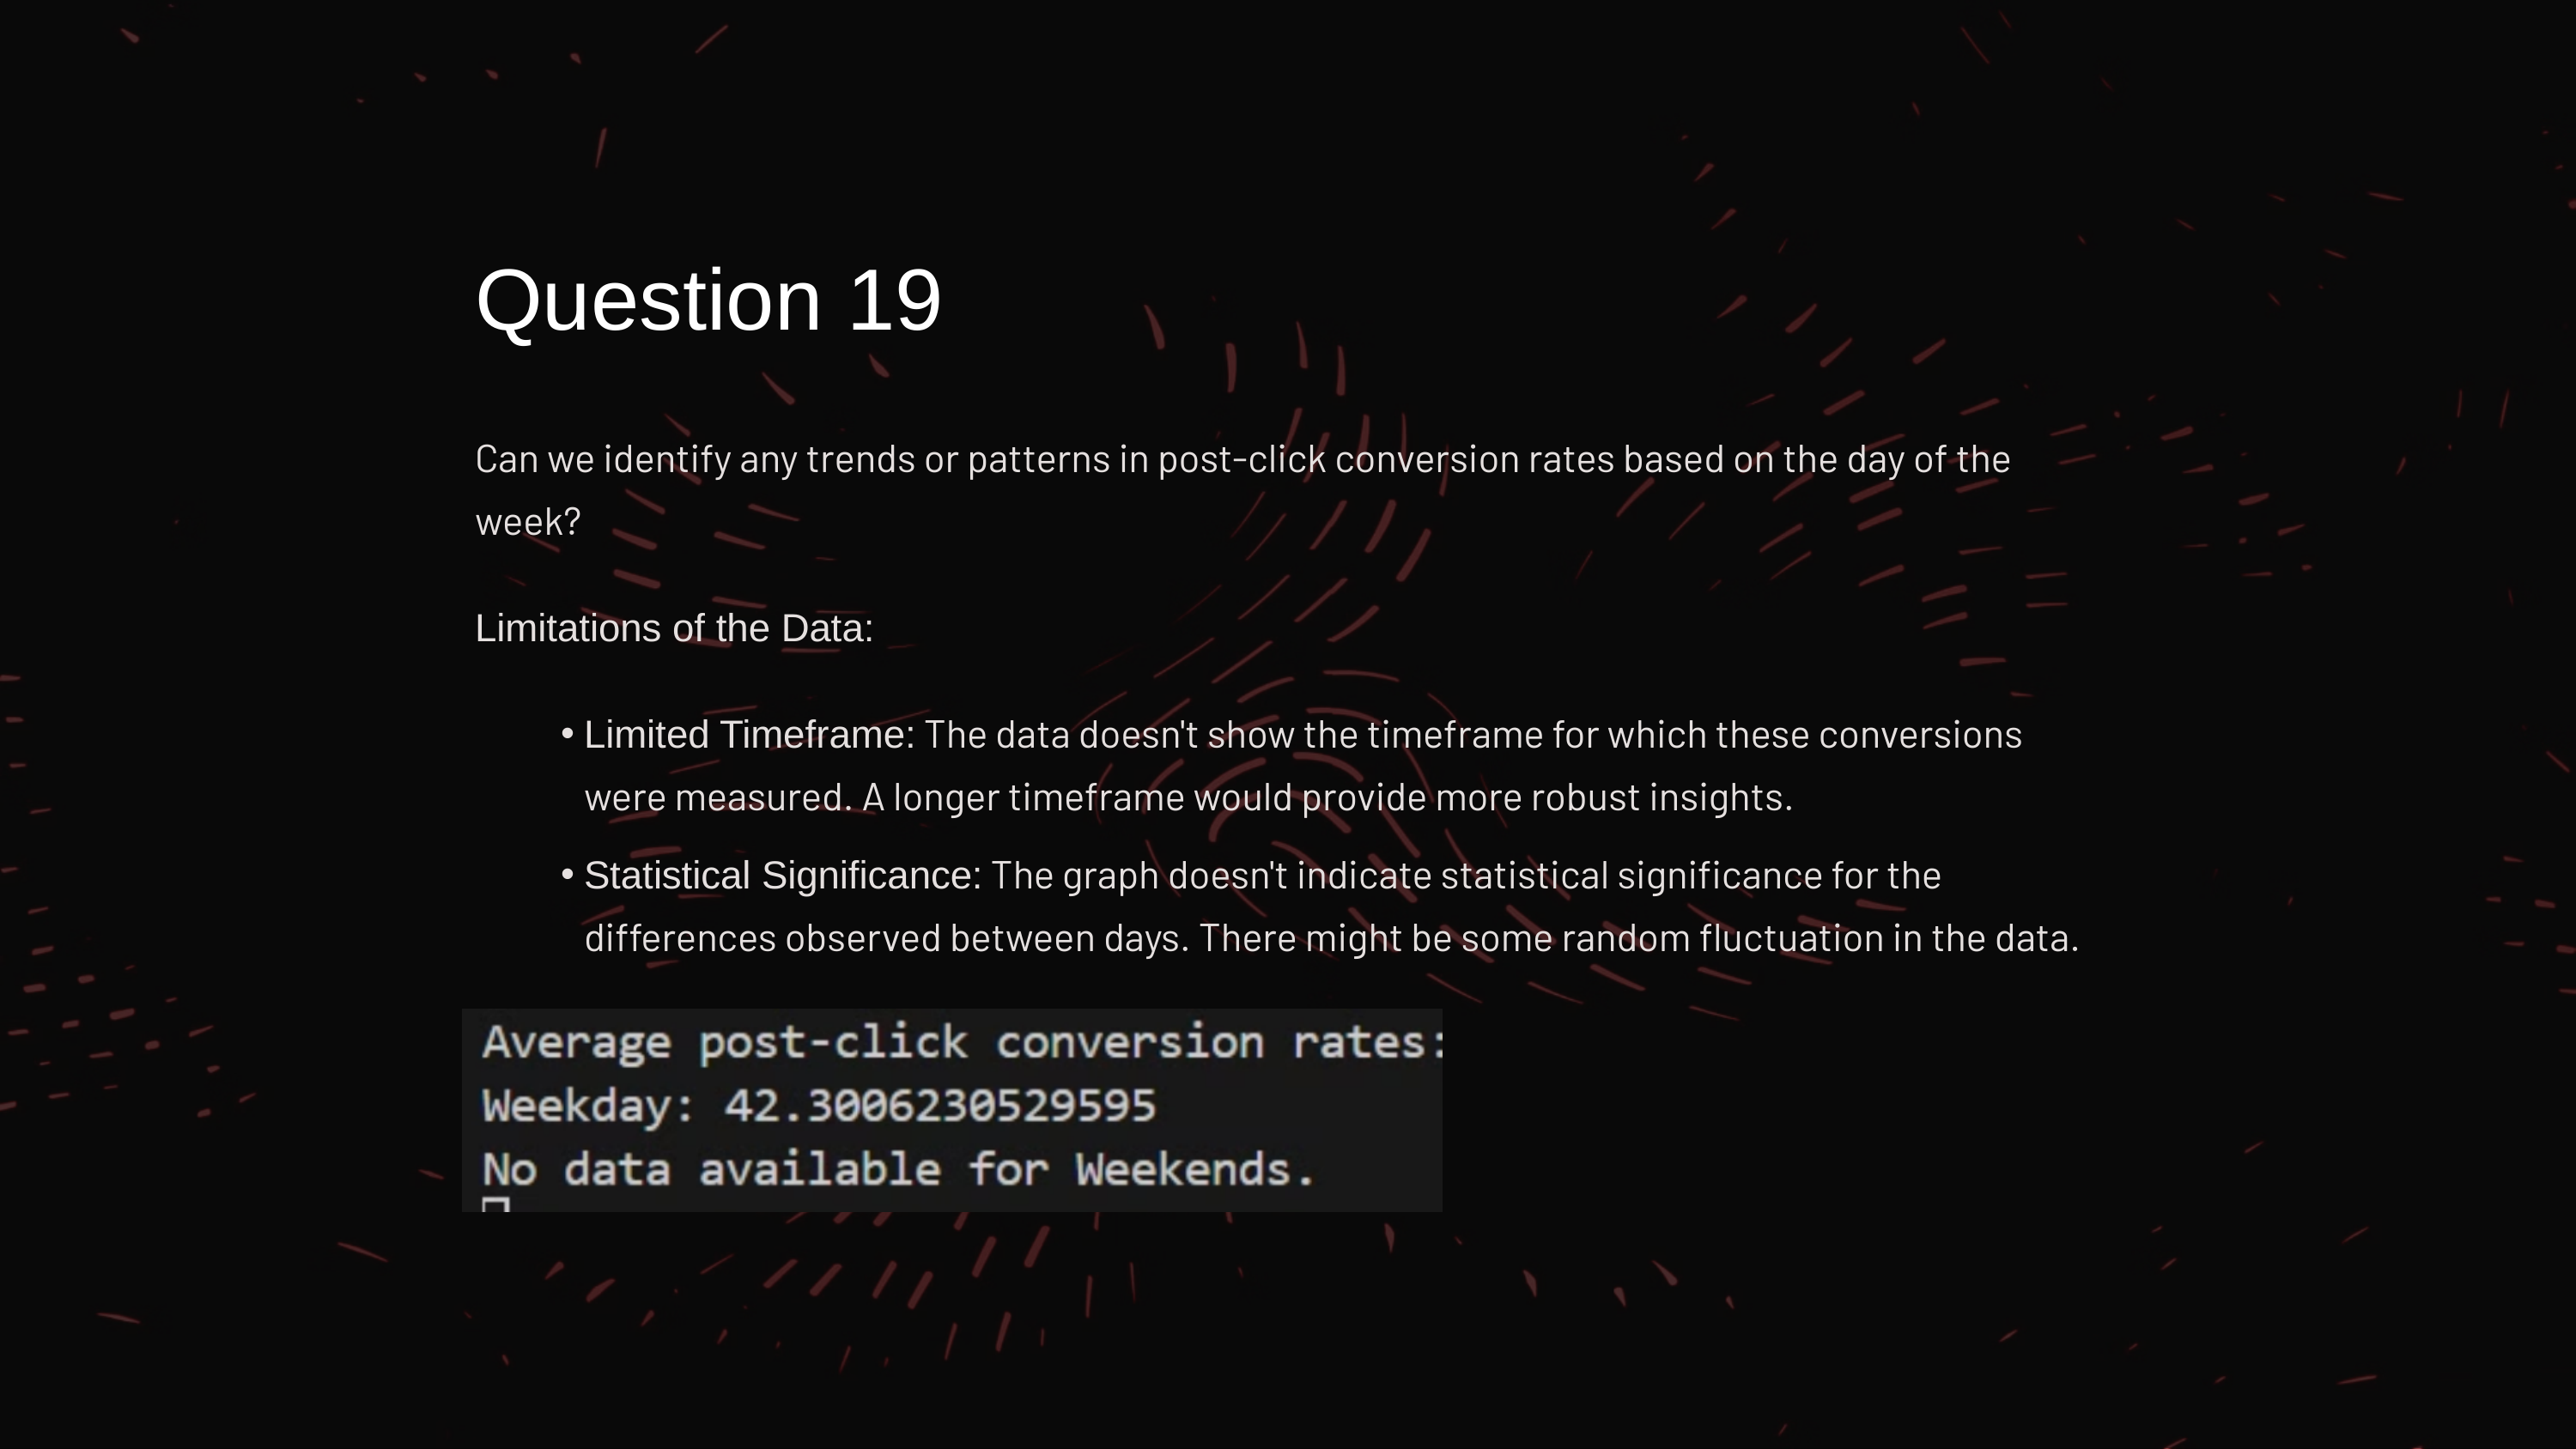

Question 19
Can we identify any trends or patterns in post-click conversion rates based on the day of the week?
Limitations of the Data:
Limited Timeframe: The data doesn't show the timeframe for which these conversions were measured. A longer timeframe would provide more robust insights.
Statistical Significance: The graph doesn't indicate statistical significance for the differences observed between days. There might be some random fluctuation in the data.